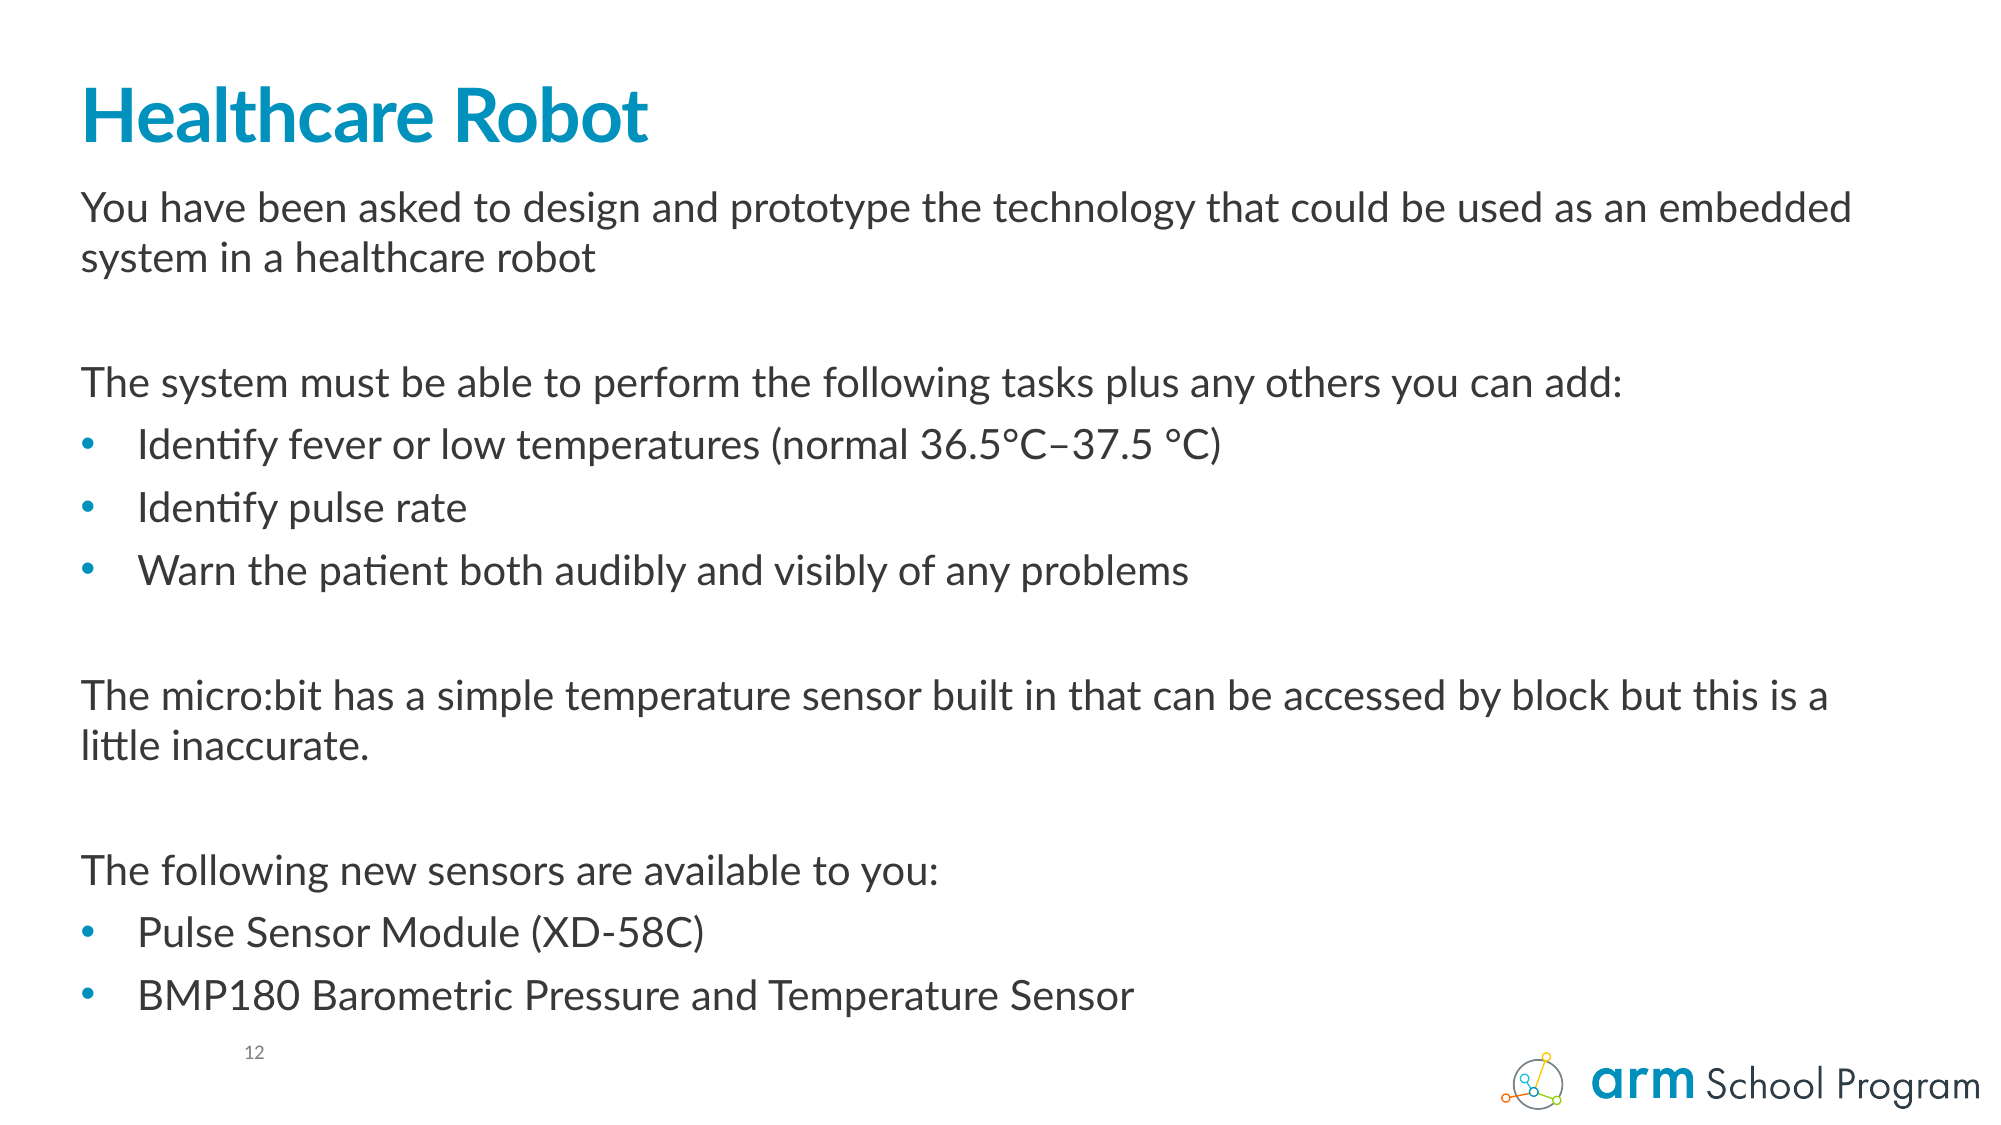

# Healthcare Robot
You have been asked to design and prototype the technology that could be used as an embedded system in a healthcare robot

The system must be able to perform the following tasks plus any others you can add:
Identify fever or low temperatures (normal 36.5°C–37.5 °C)
Identify pulse rate
Warn the patient both audibly and visibly of any problems

The micro:bit has a simple temperature sensor built in that can be accessed by block but this is a little inaccurate.

The following new sensors are available to you:
Pulse Sensor Module (XD-58C)
BMP180 Barometric Pressure and Temperature Sensor